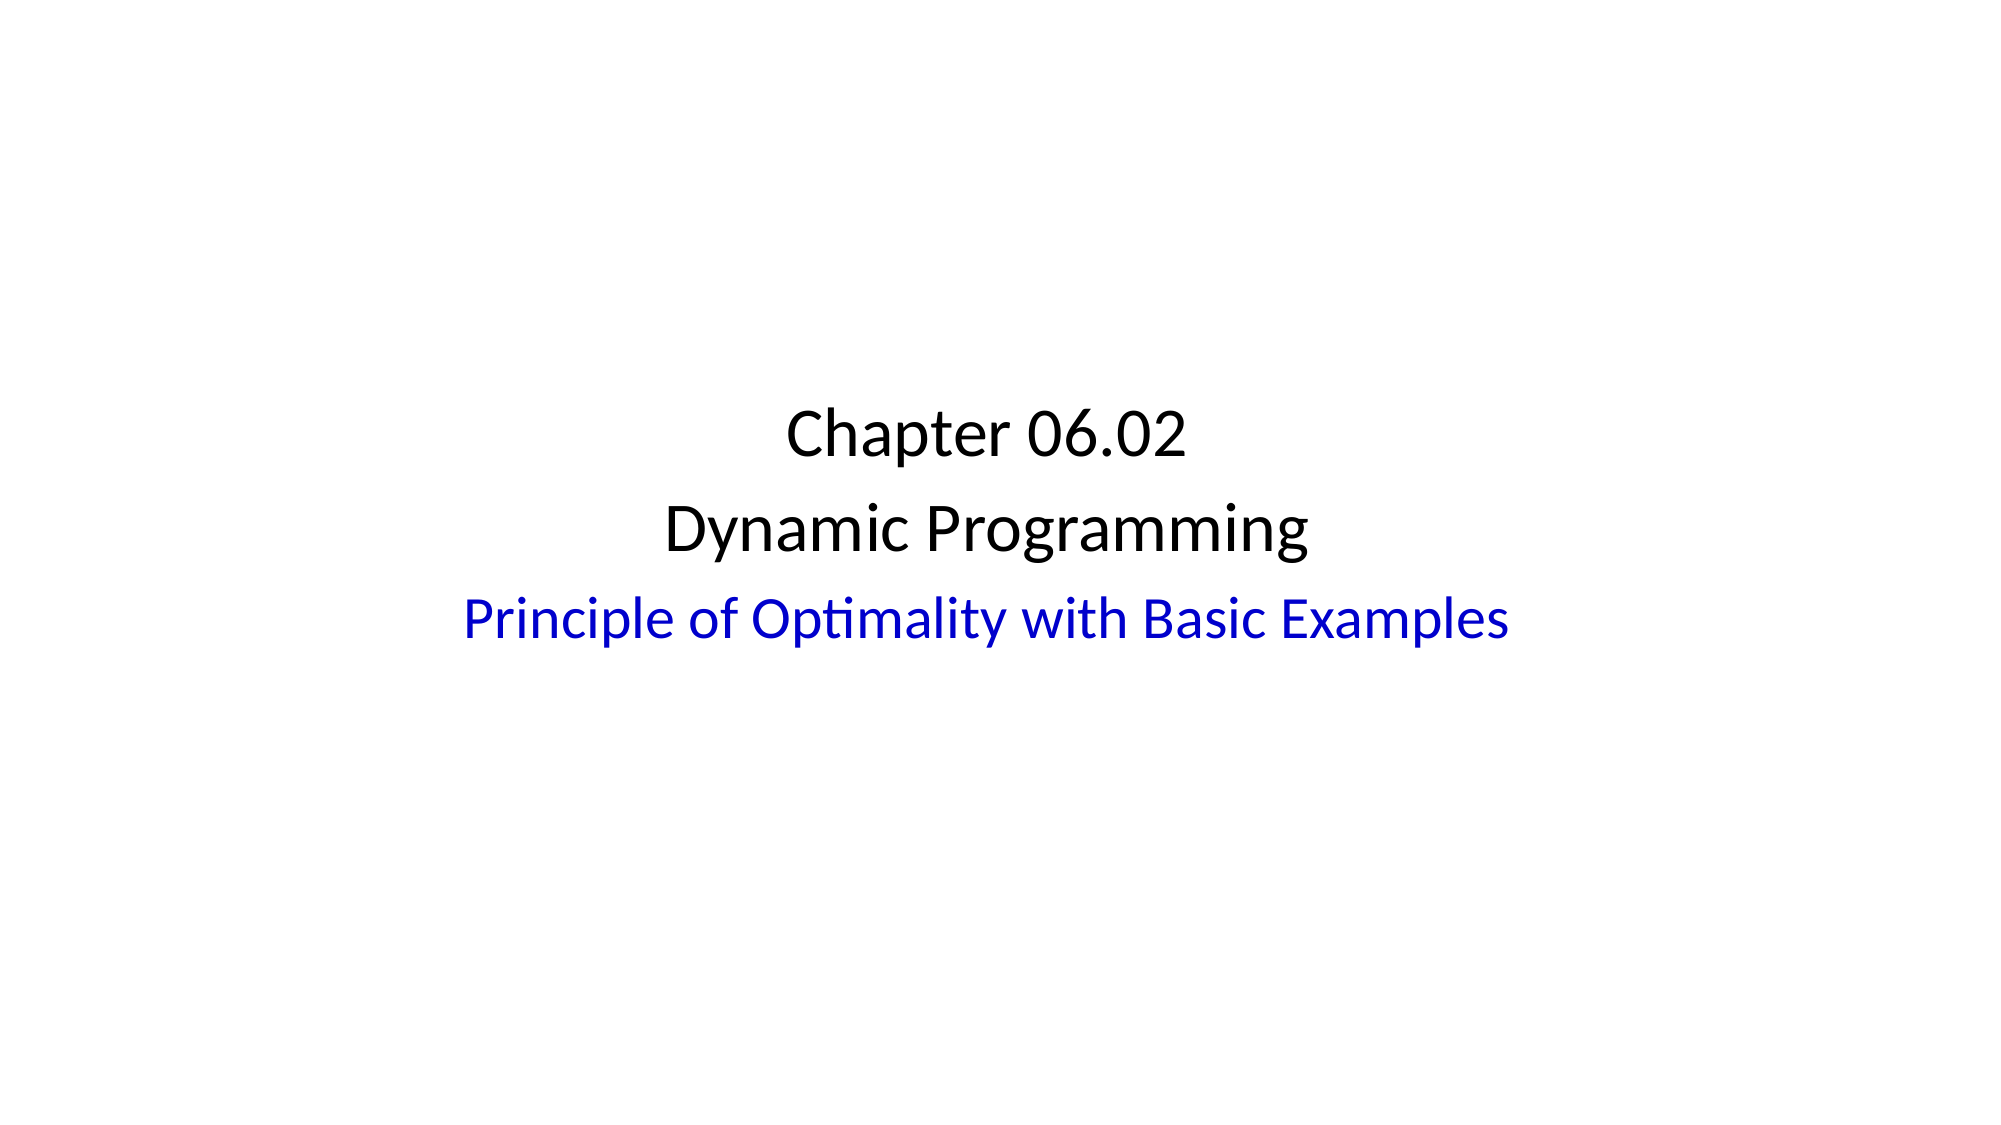

Chapter 06.02
Dynamic Programming
Principle of Optimality with Basic Examples